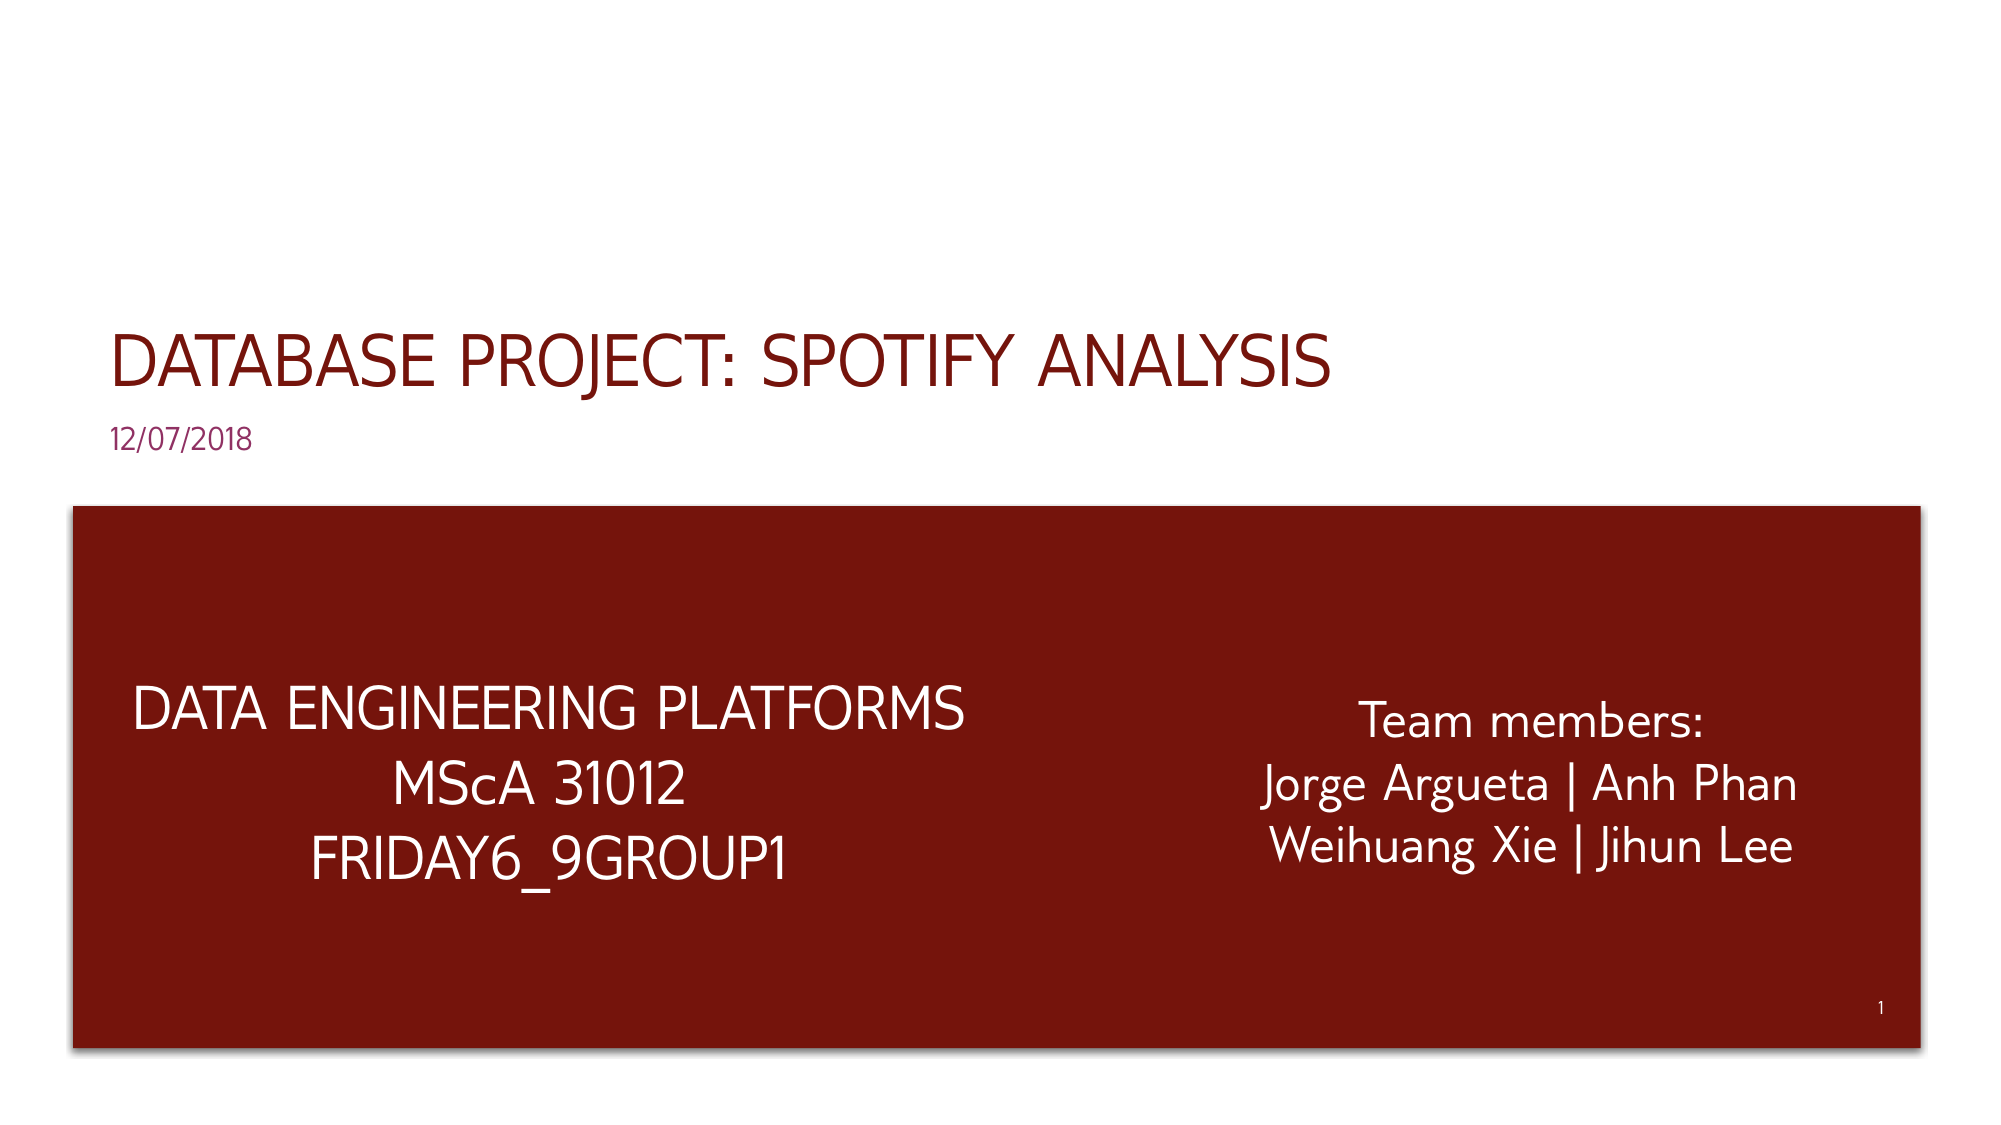

# Database project: Spotify Analysis
12/07/2018
DATA ENGINEERING PLATFORMS
MScA 31012
FRIDAY6_9GROUP1
Team members:
Jorge Argueta | Anh Phan
Weihuang Xie | Jihun Lee
1